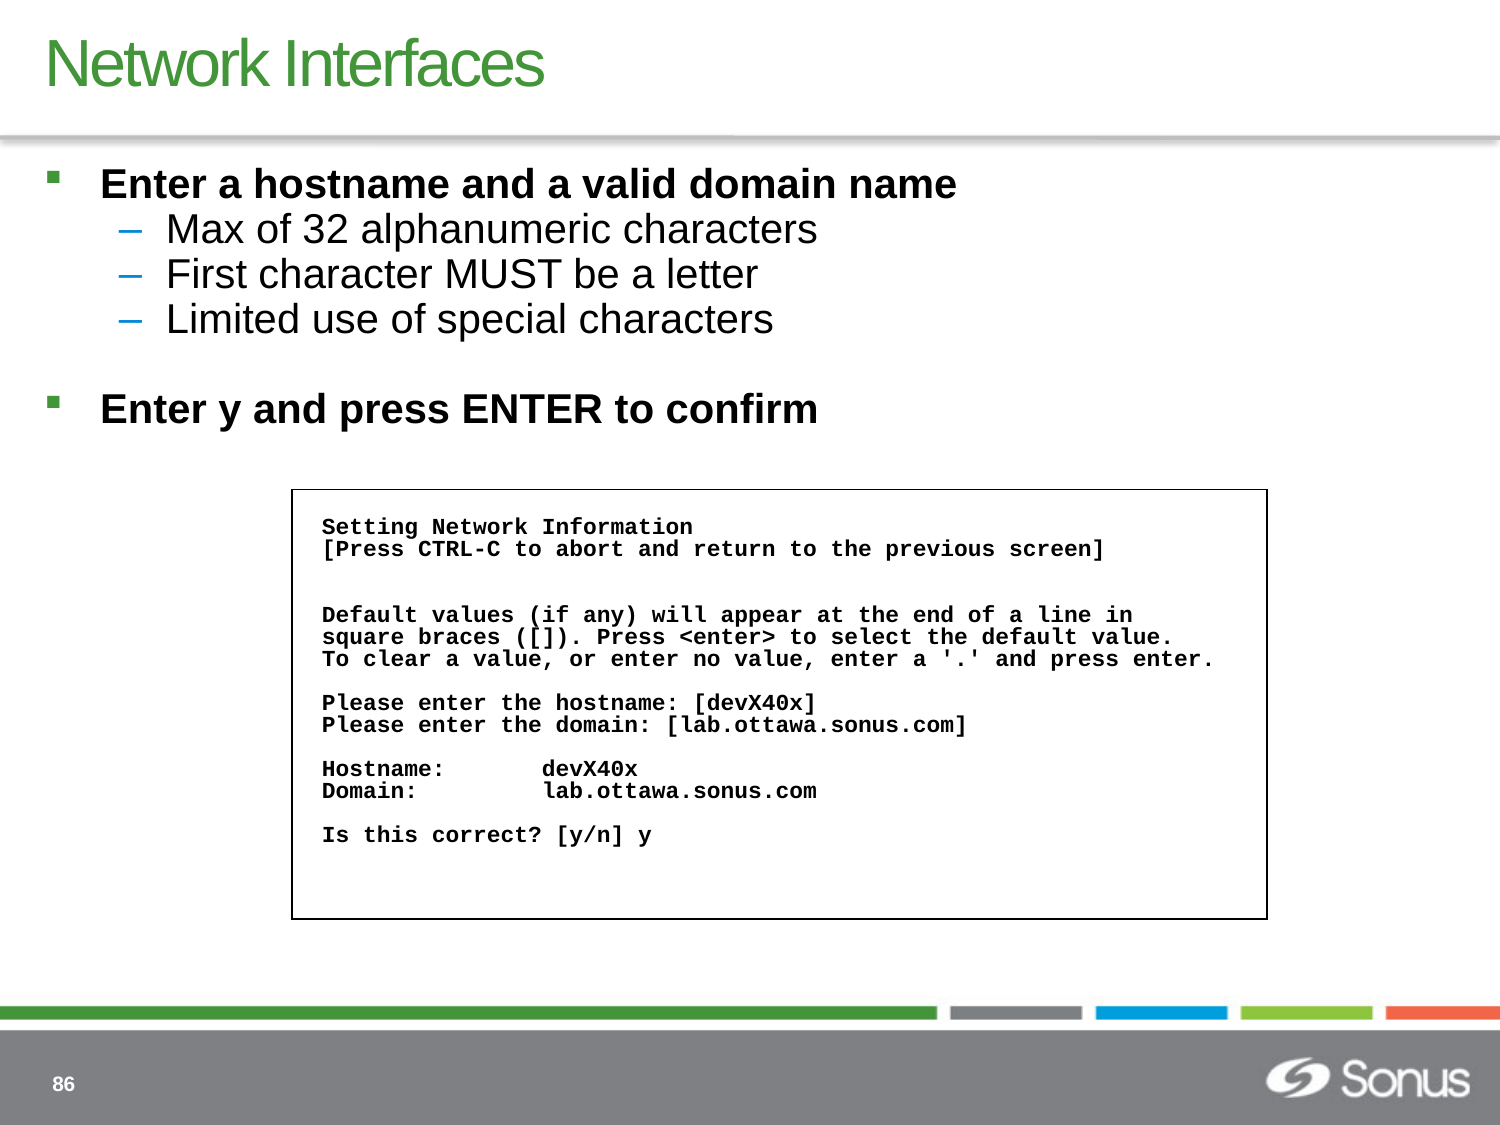

# Network Interfaces
Enter a hostname and a valid domain name
Max of 32 alphanumeric characters
First character MUST be a letter
Limited use of special characters
Enter y and press ENTER to confirm

Setting Network Information
[Press CTRL-C to abort and return to the previous screen]

Default values (if any) will appear at the end of a line in
square braces ([]). Press <enter> to select the default value.
To clear a value, or enter no value, enter a '.' and press enter.

Please enter the hostname: [devX40x]
Please enter the domain: [lab.ottawa.sonus.com]

Hostname:       devX40x
Domain:         lab.ottawa.sonus.com

Is this correct? [y/n] y